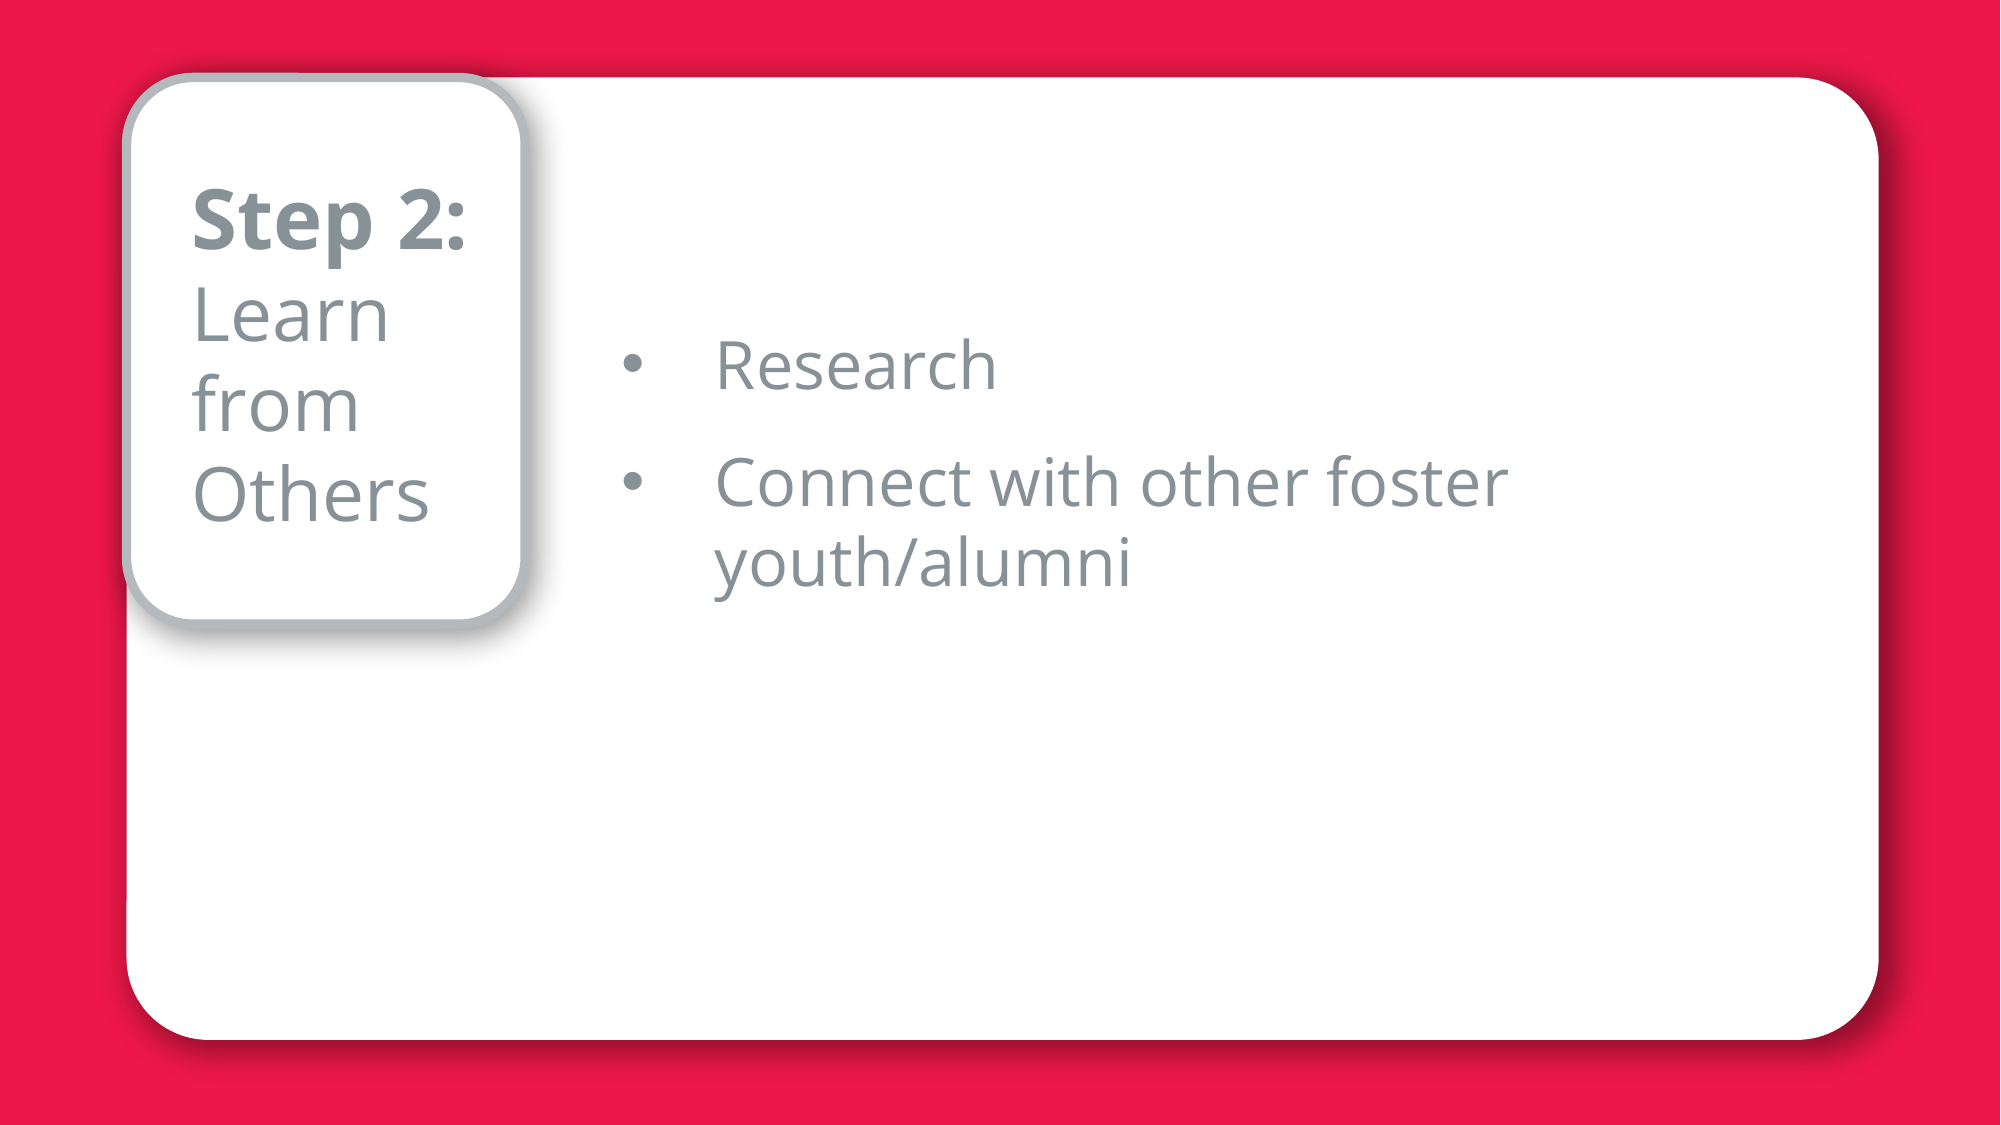

Step 2: Learn from Others
Research
Connect with other foster youth/alumni